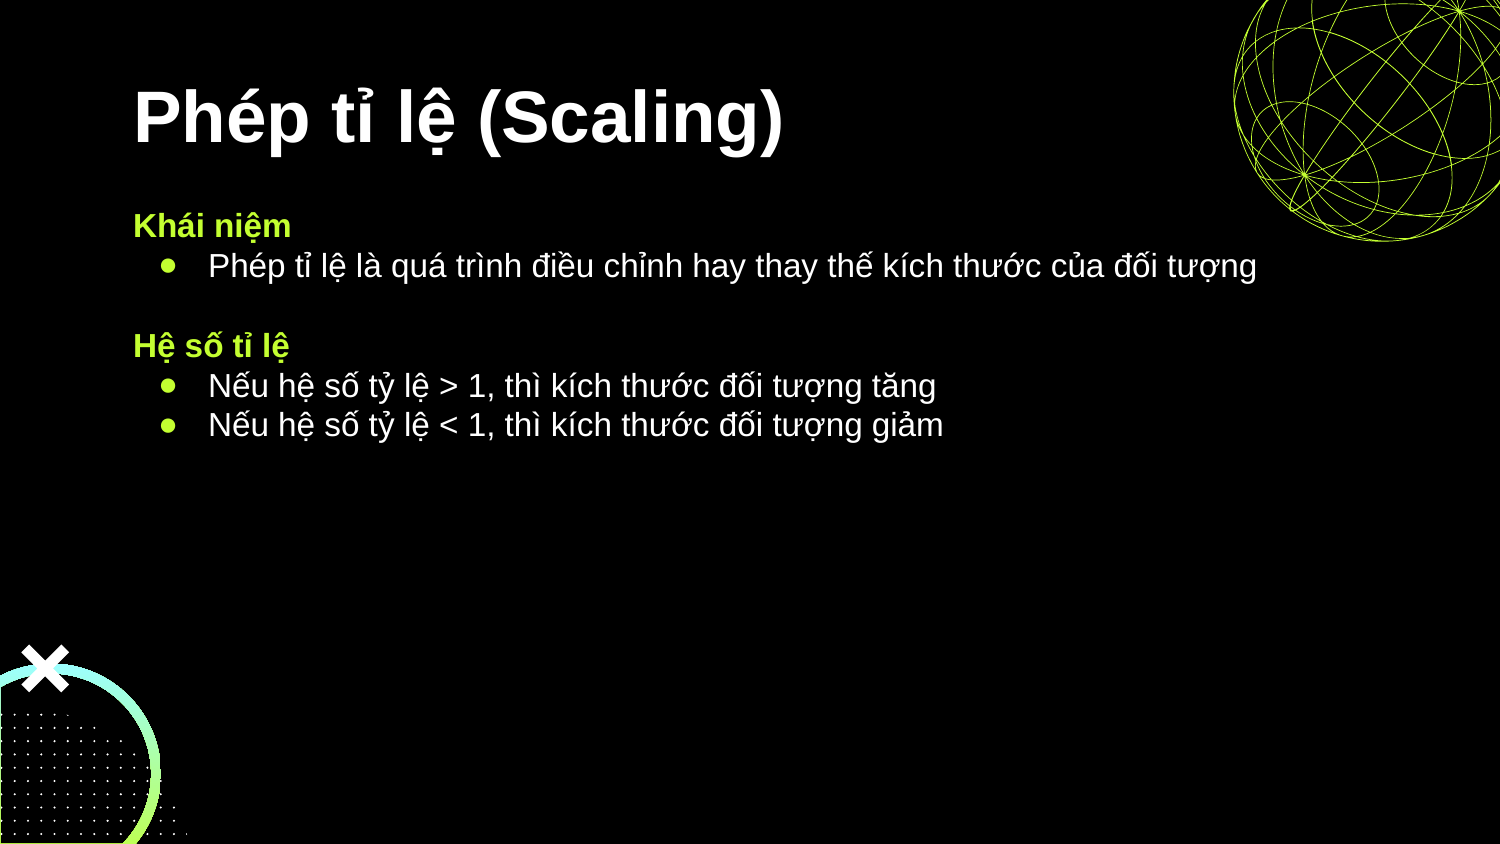

# Phép tỉ lệ (Scaling)
Khái niệm
Phép tỉ lệ là quá trình điều chỉnh hay thay thế kích thước của đối tượng

Hệ số tỉ lệ
Nếu hệ số tỷ lệ > 1, thì kích thước đối tượng tăng
Nếu hệ số tỷ lệ < 1, thì kích thước đối tượng giảm